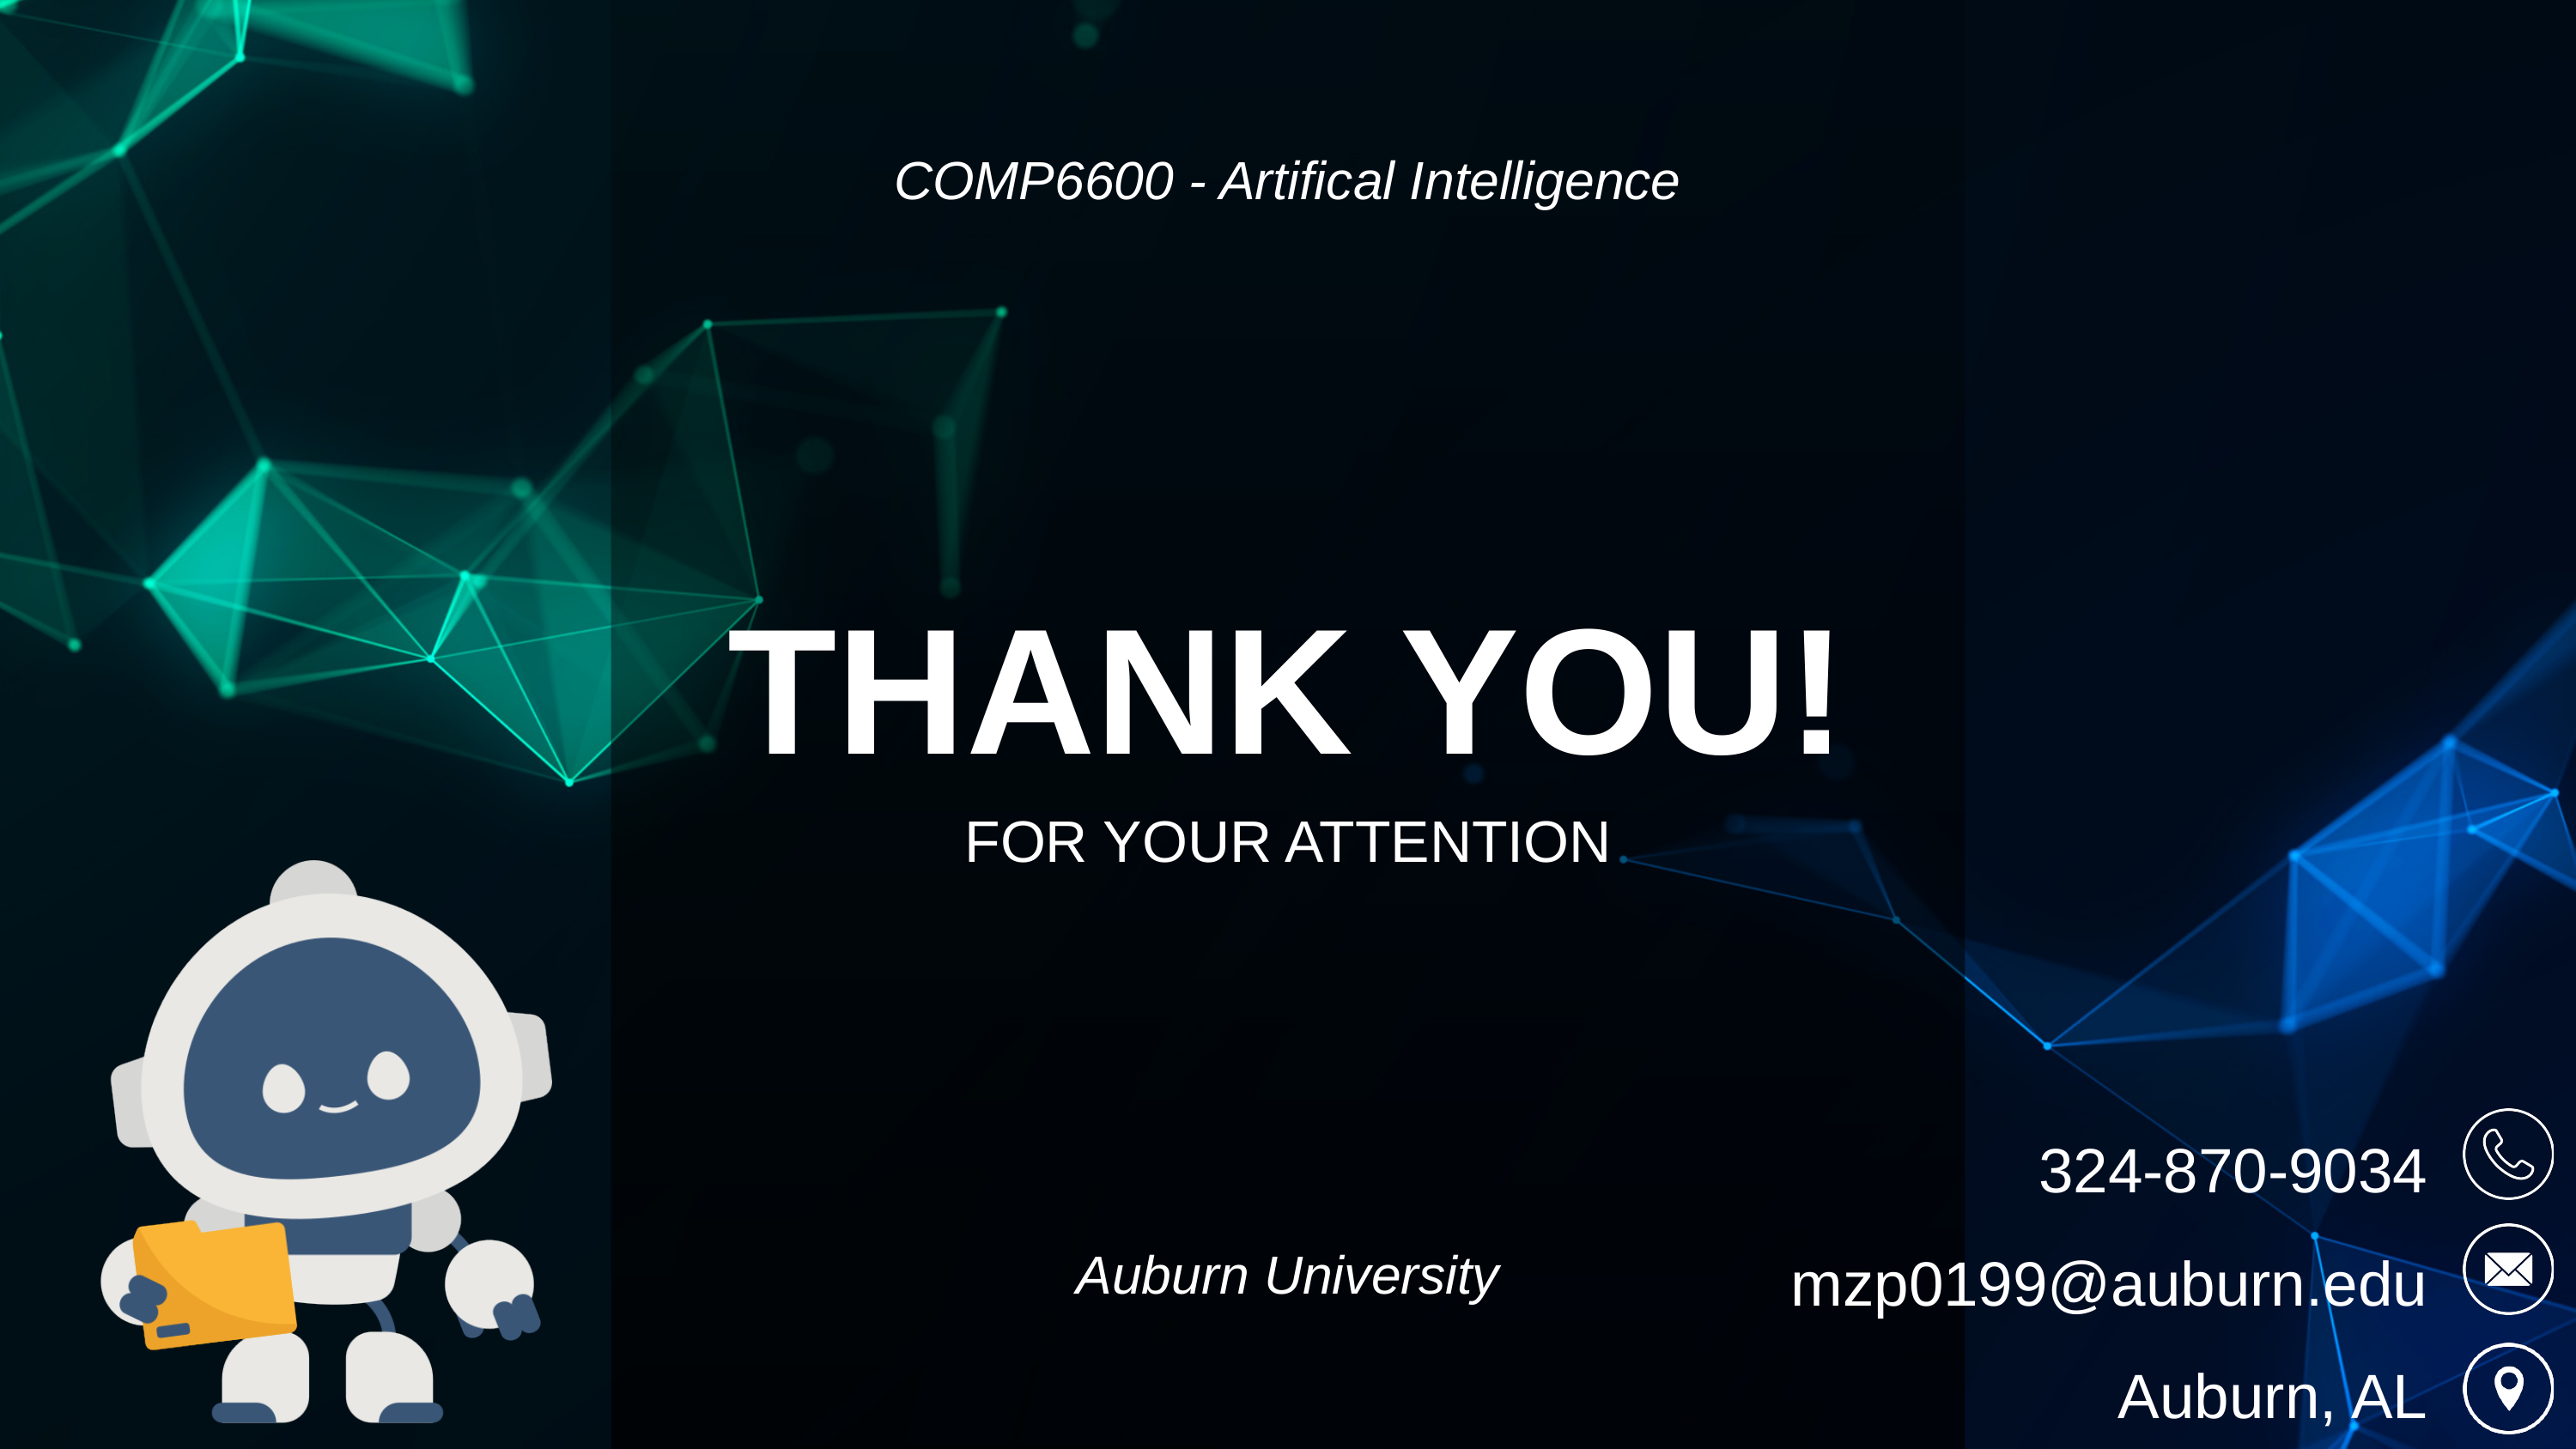

COMP6600 - Artifical Intelligence
THANK YOU!
FOR YOUR ATTENTION

324-870-9034
mzp0199@auburn.edu
Auburn, AL

Auburn University